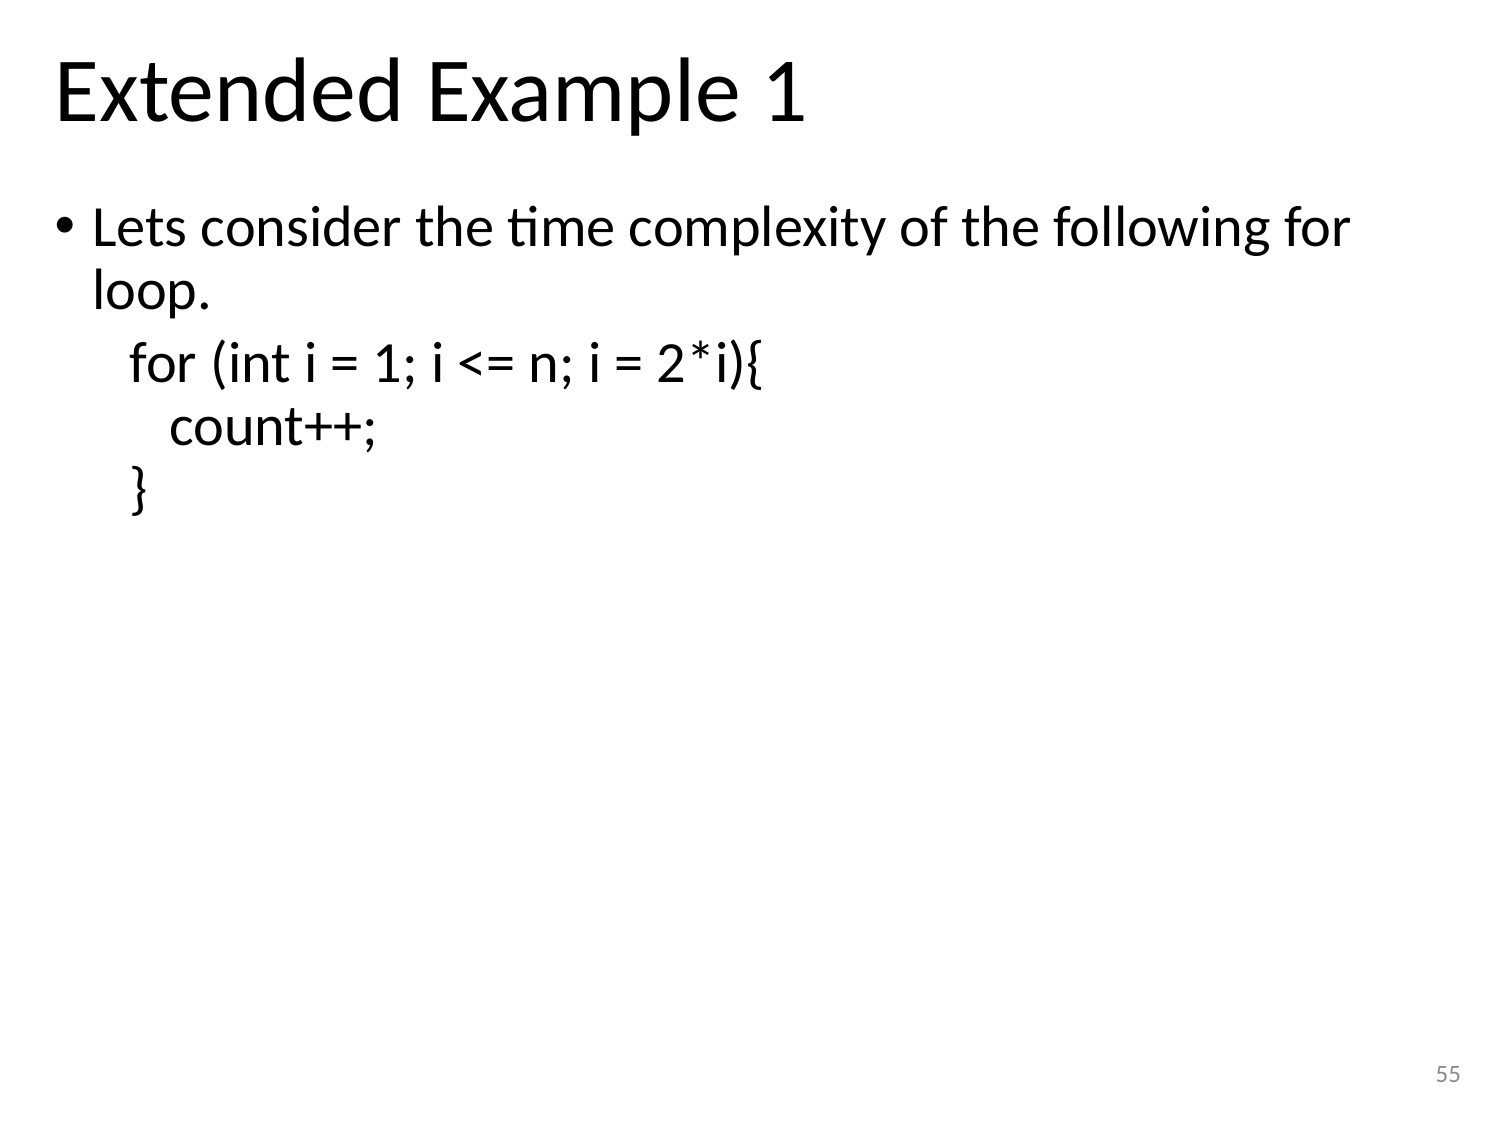

# Extended Example 1
Lets consider the time complexity of the following for loop.
for (int i = 1; i <= n; i = 2*i){ 
   count++;
}
55